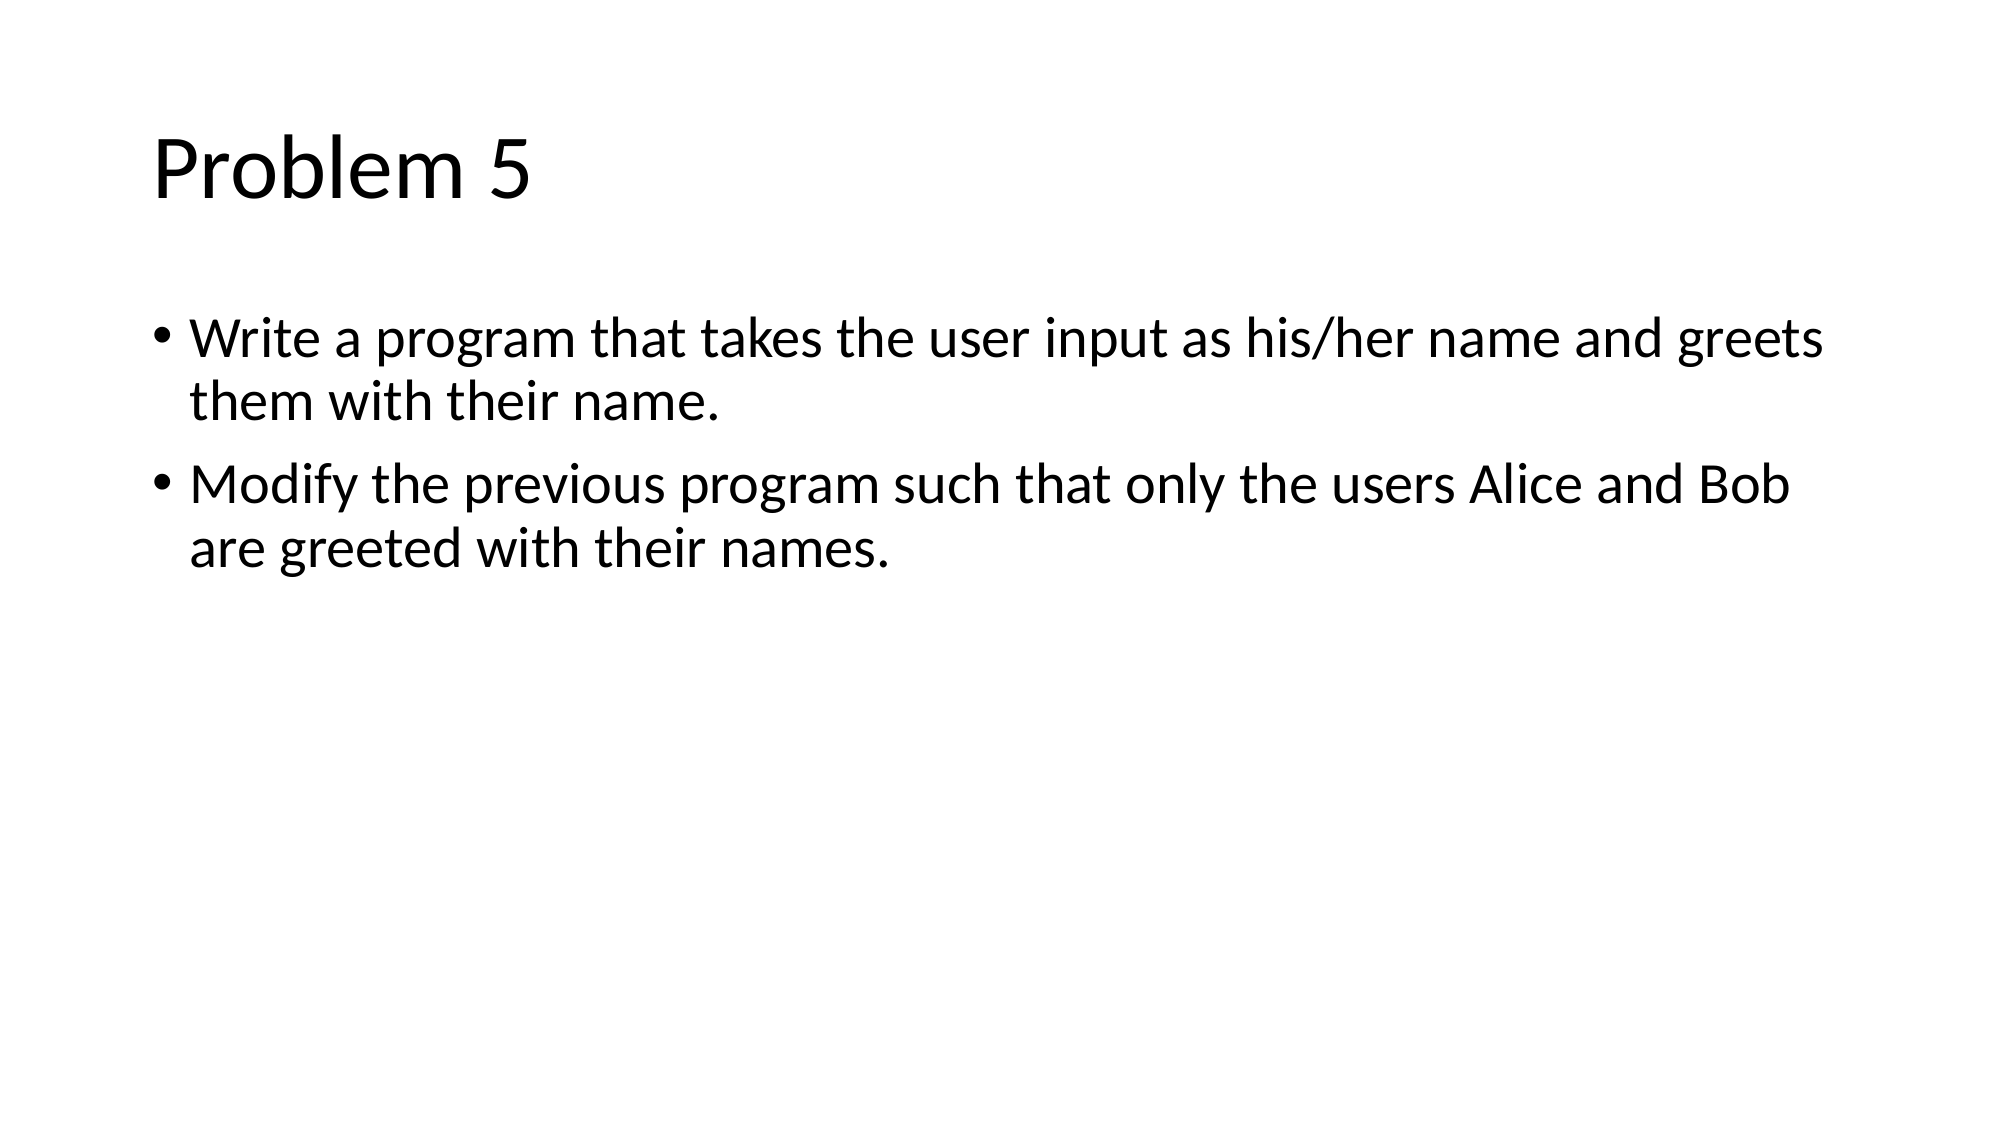

# Problem 5
Write a program that takes the user input as his/her name and greets them with their name.
Modify the previous program such that only the users Alice and Bob are greeted with their names.